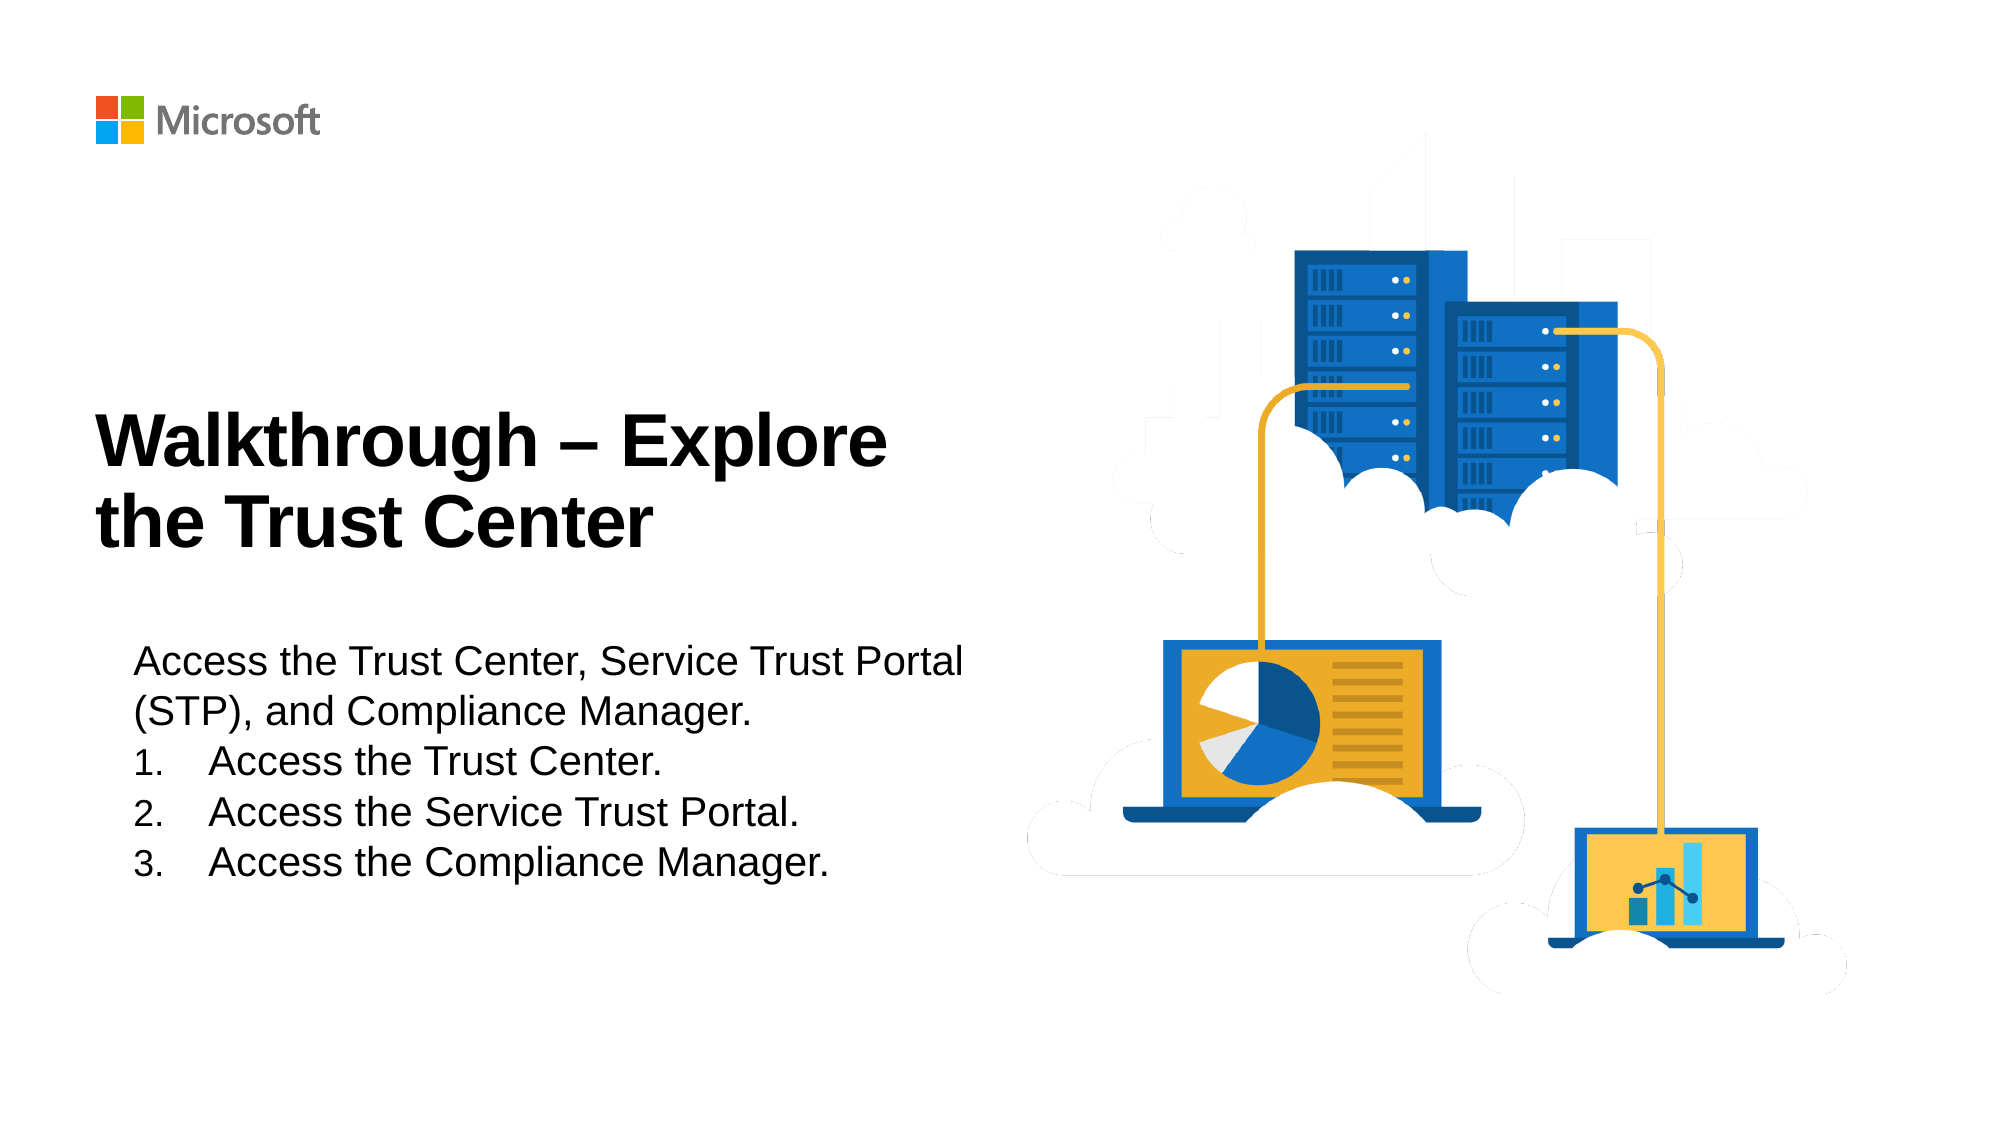

# Walkthrough – Explore the Trust Center
Access the Trust Center, Service Trust Portal (STP), and Compliance Manager.
Access the Trust Center.
Access the Service Trust Portal.
Access the Compliance Manager.